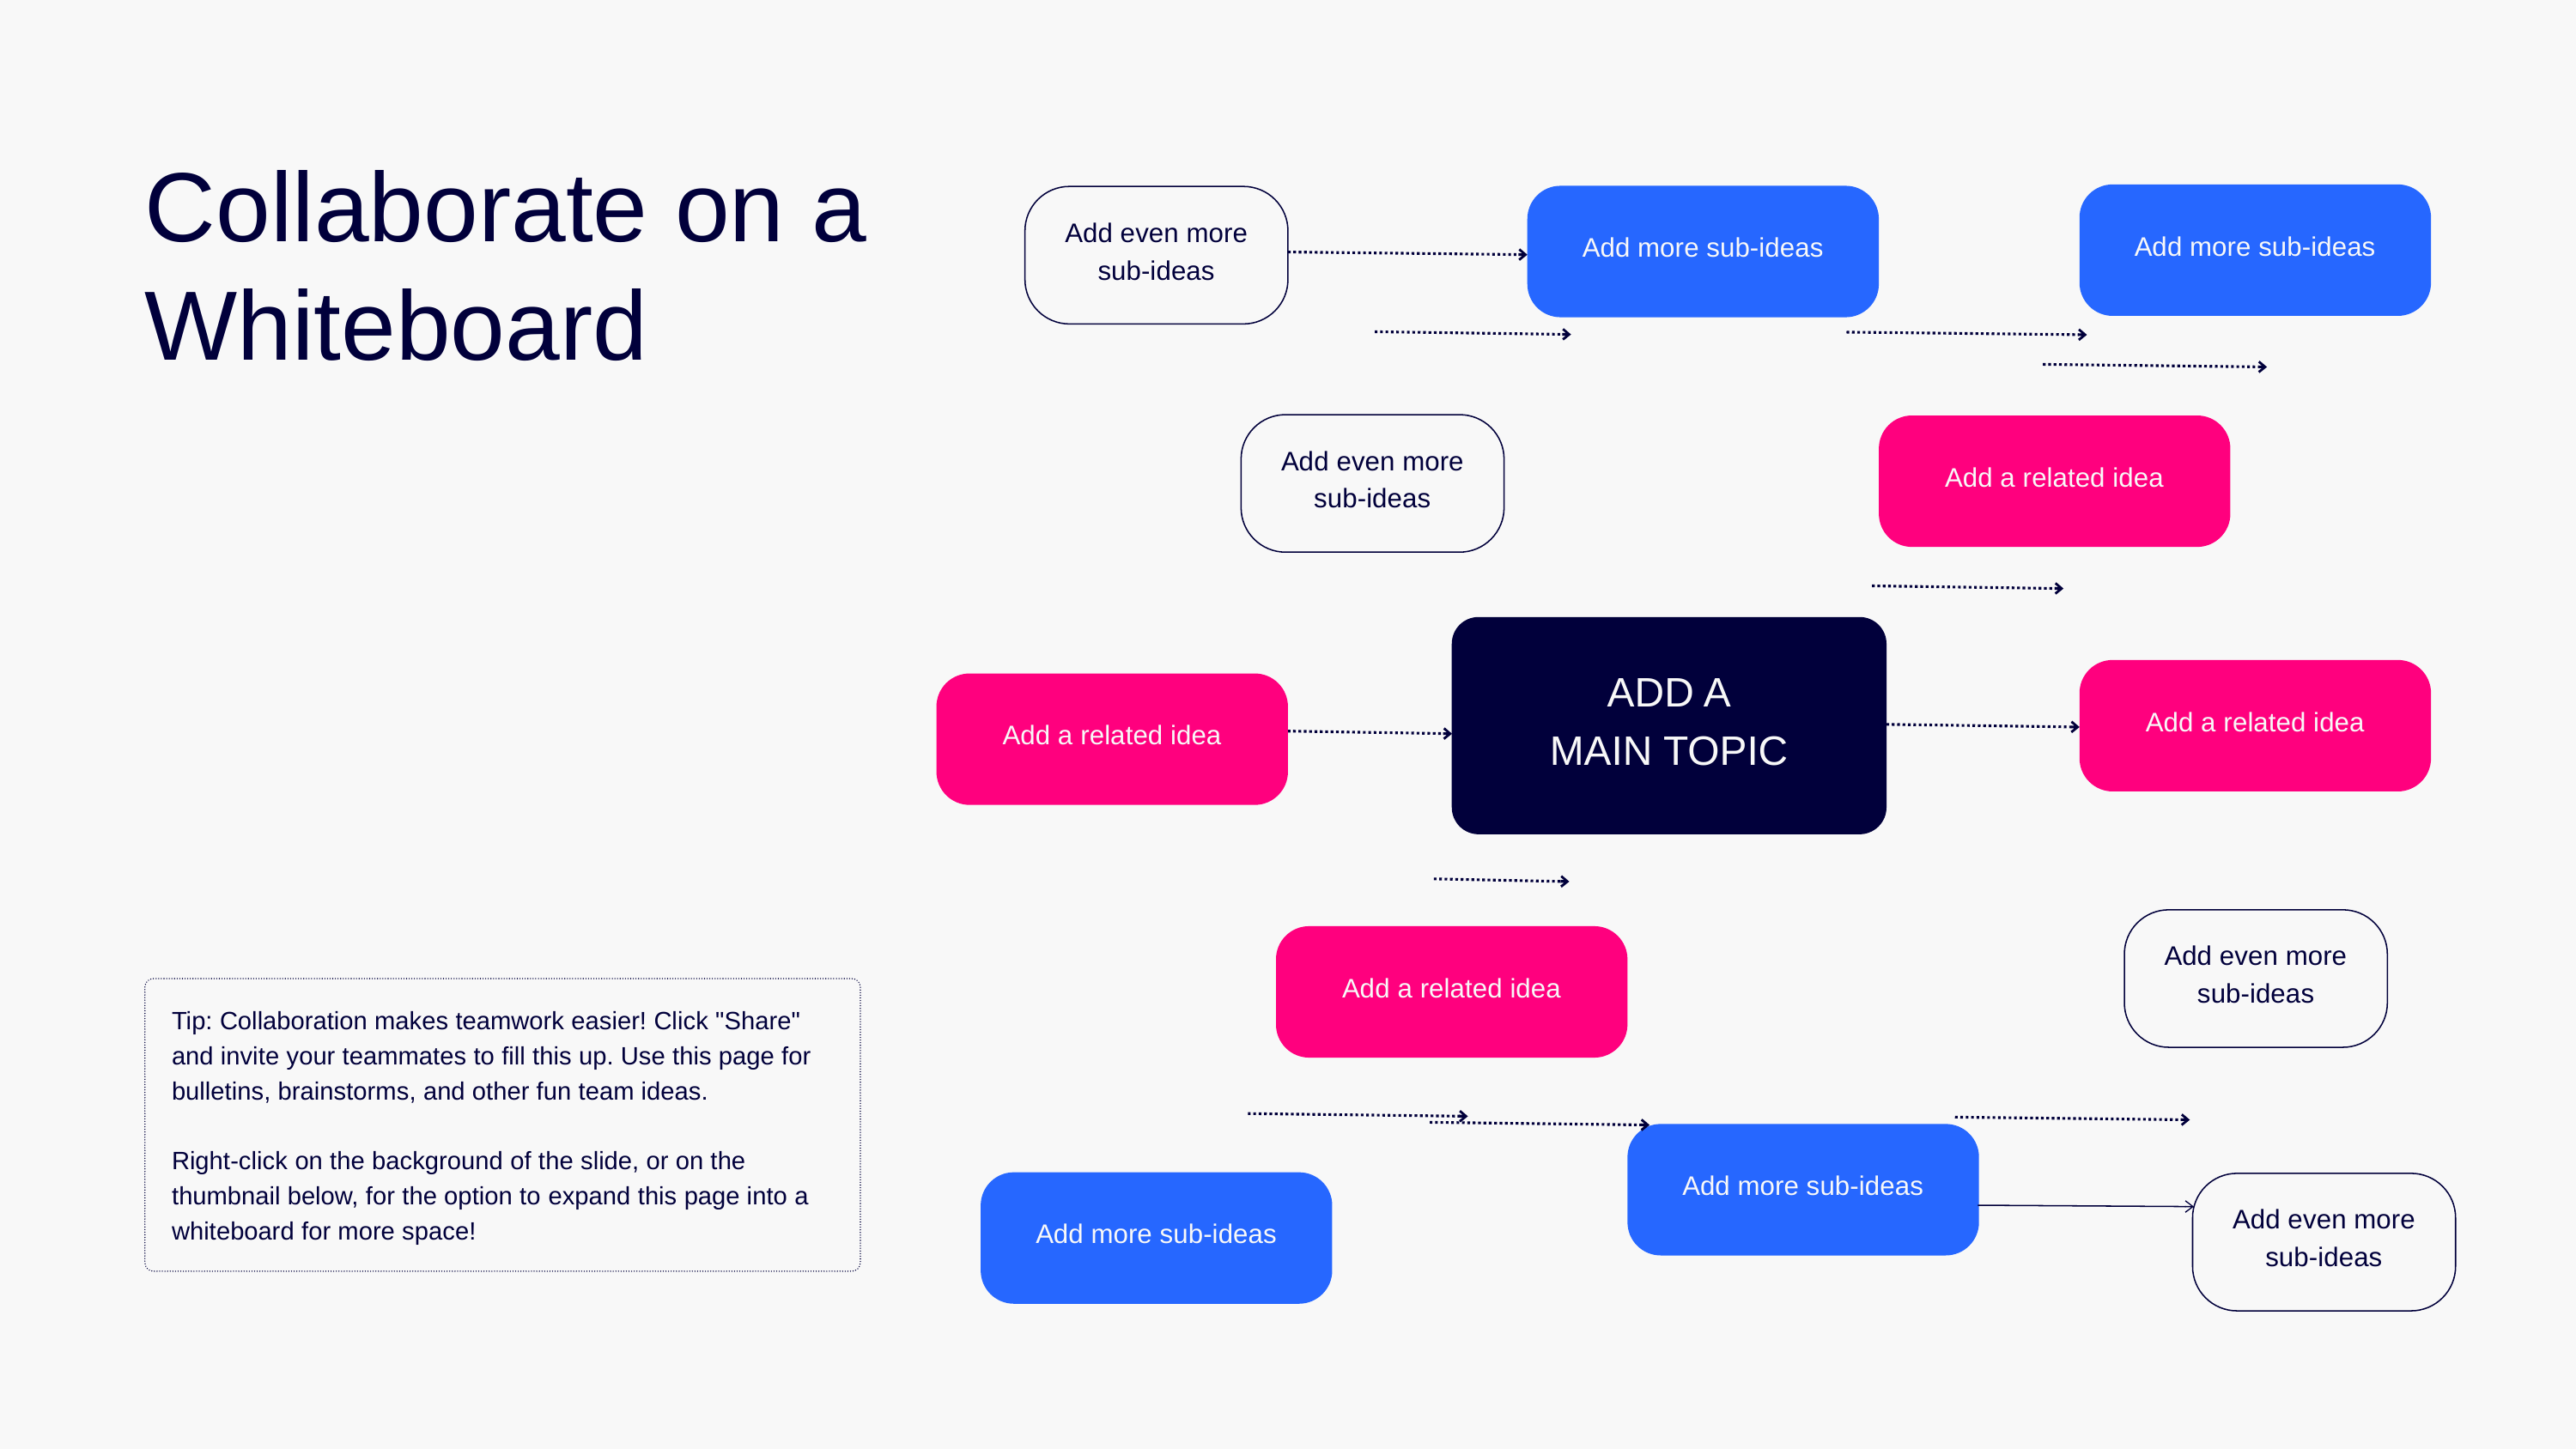

Collaborate on a Whiteboard

Add more sub-ideas

Add more sub-ideas

Add even more sub-ideas

Add even more sub-ideas

Add a related idea

ADD A
MAIN TOPIC

Add a related idea

Add a related idea

Add even more sub-ideas

Add a related idea

Tip: Collaboration makes teamwork easier! Click "Share" and invite your teammates to fill this up. Use this page for bulletins, brainstorms, and other fun team ideas.

Right-click on the background of the slide, or on the thumbnail below, for the option to expand this page into a whiteboard for more space!

Add more sub-ideas

Add more sub-ideas

Add even more sub-ideas